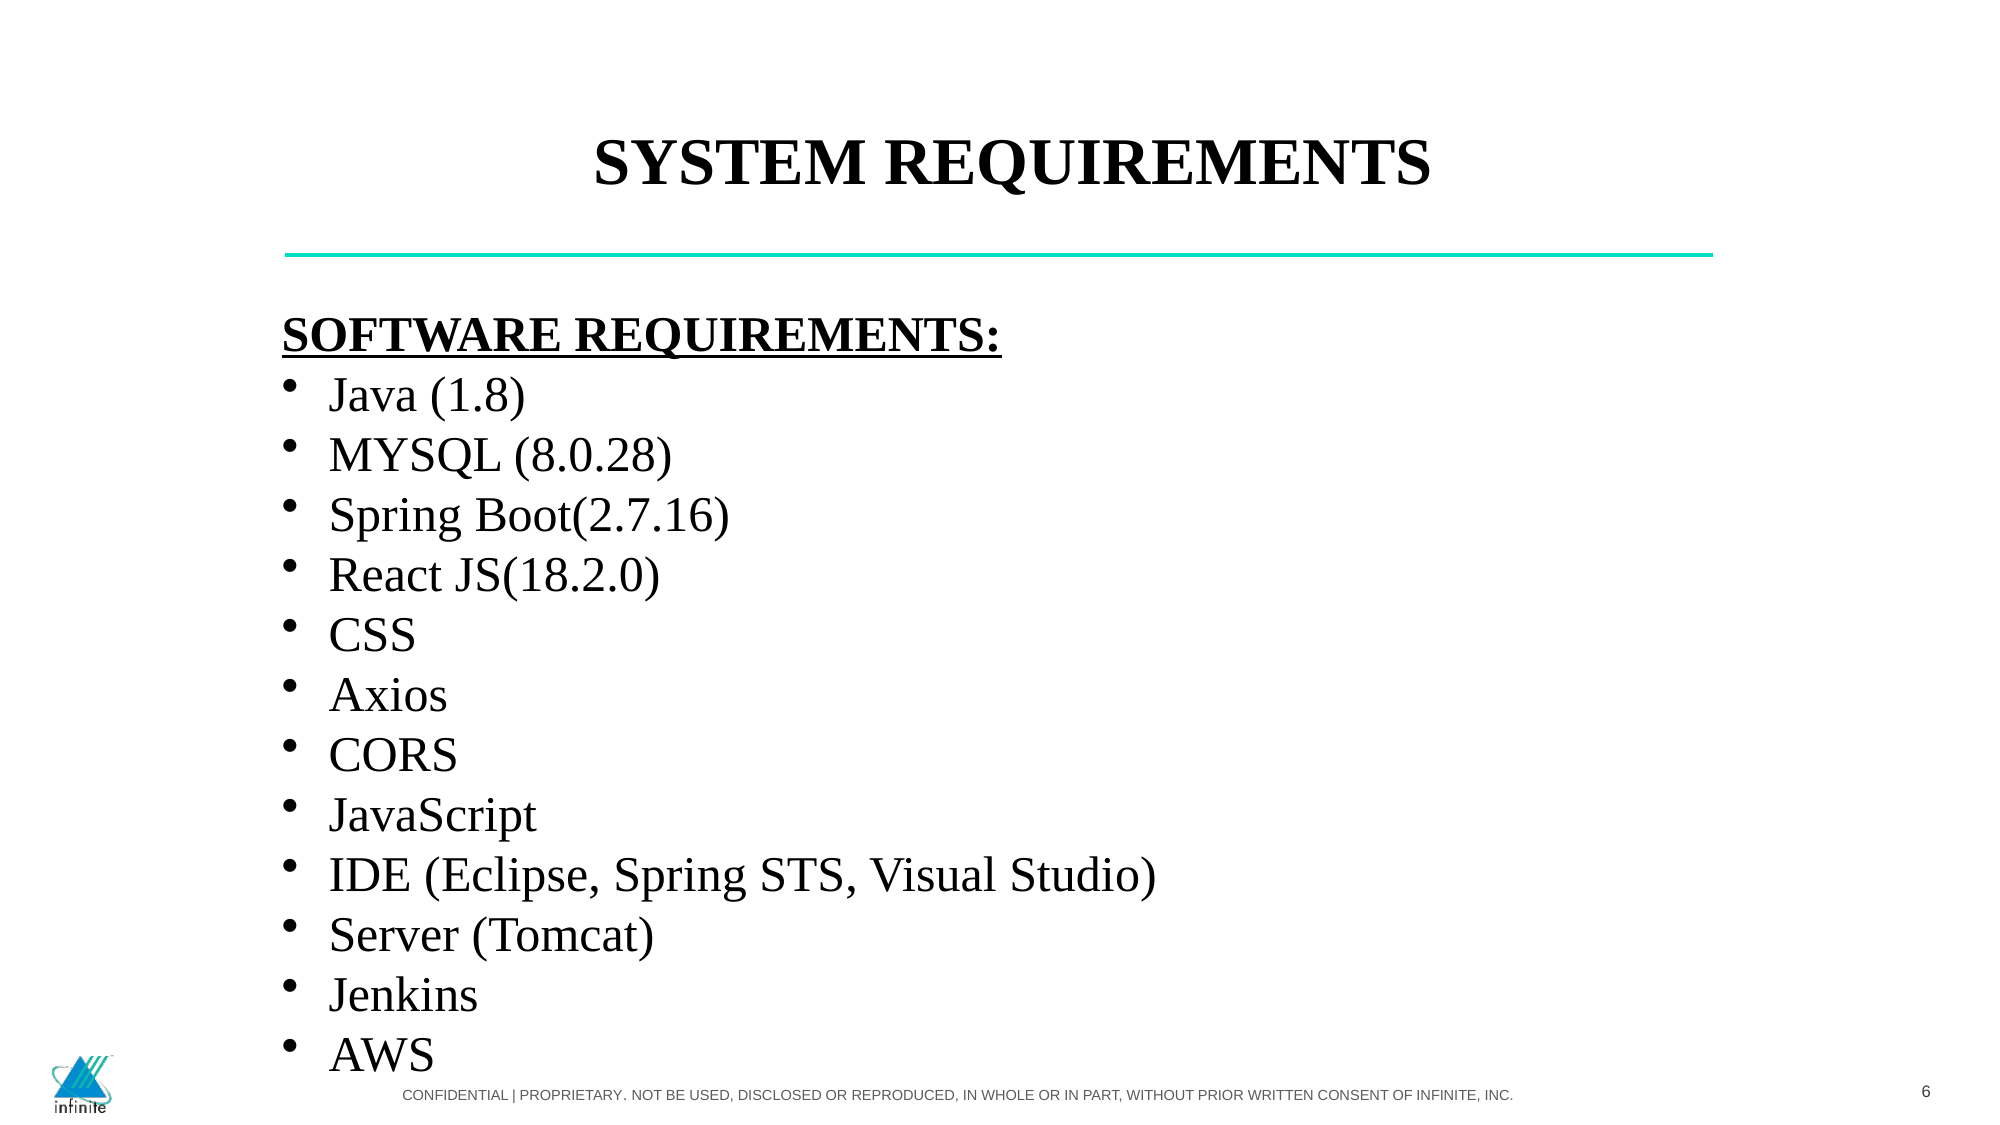

SYSTEM REQUIREMENTS
SOFTWARE REQUIREMENTS:
Java (1.8)
MYSQL (8.0.28)
Spring Boot(2.7.16)
React JS(18.2.0)
CSS
Axios
CORS
JavaScript
IDE (Eclipse, Spring STS, Visual Studio)
Server (Tomcat)
Jenkins
AWS